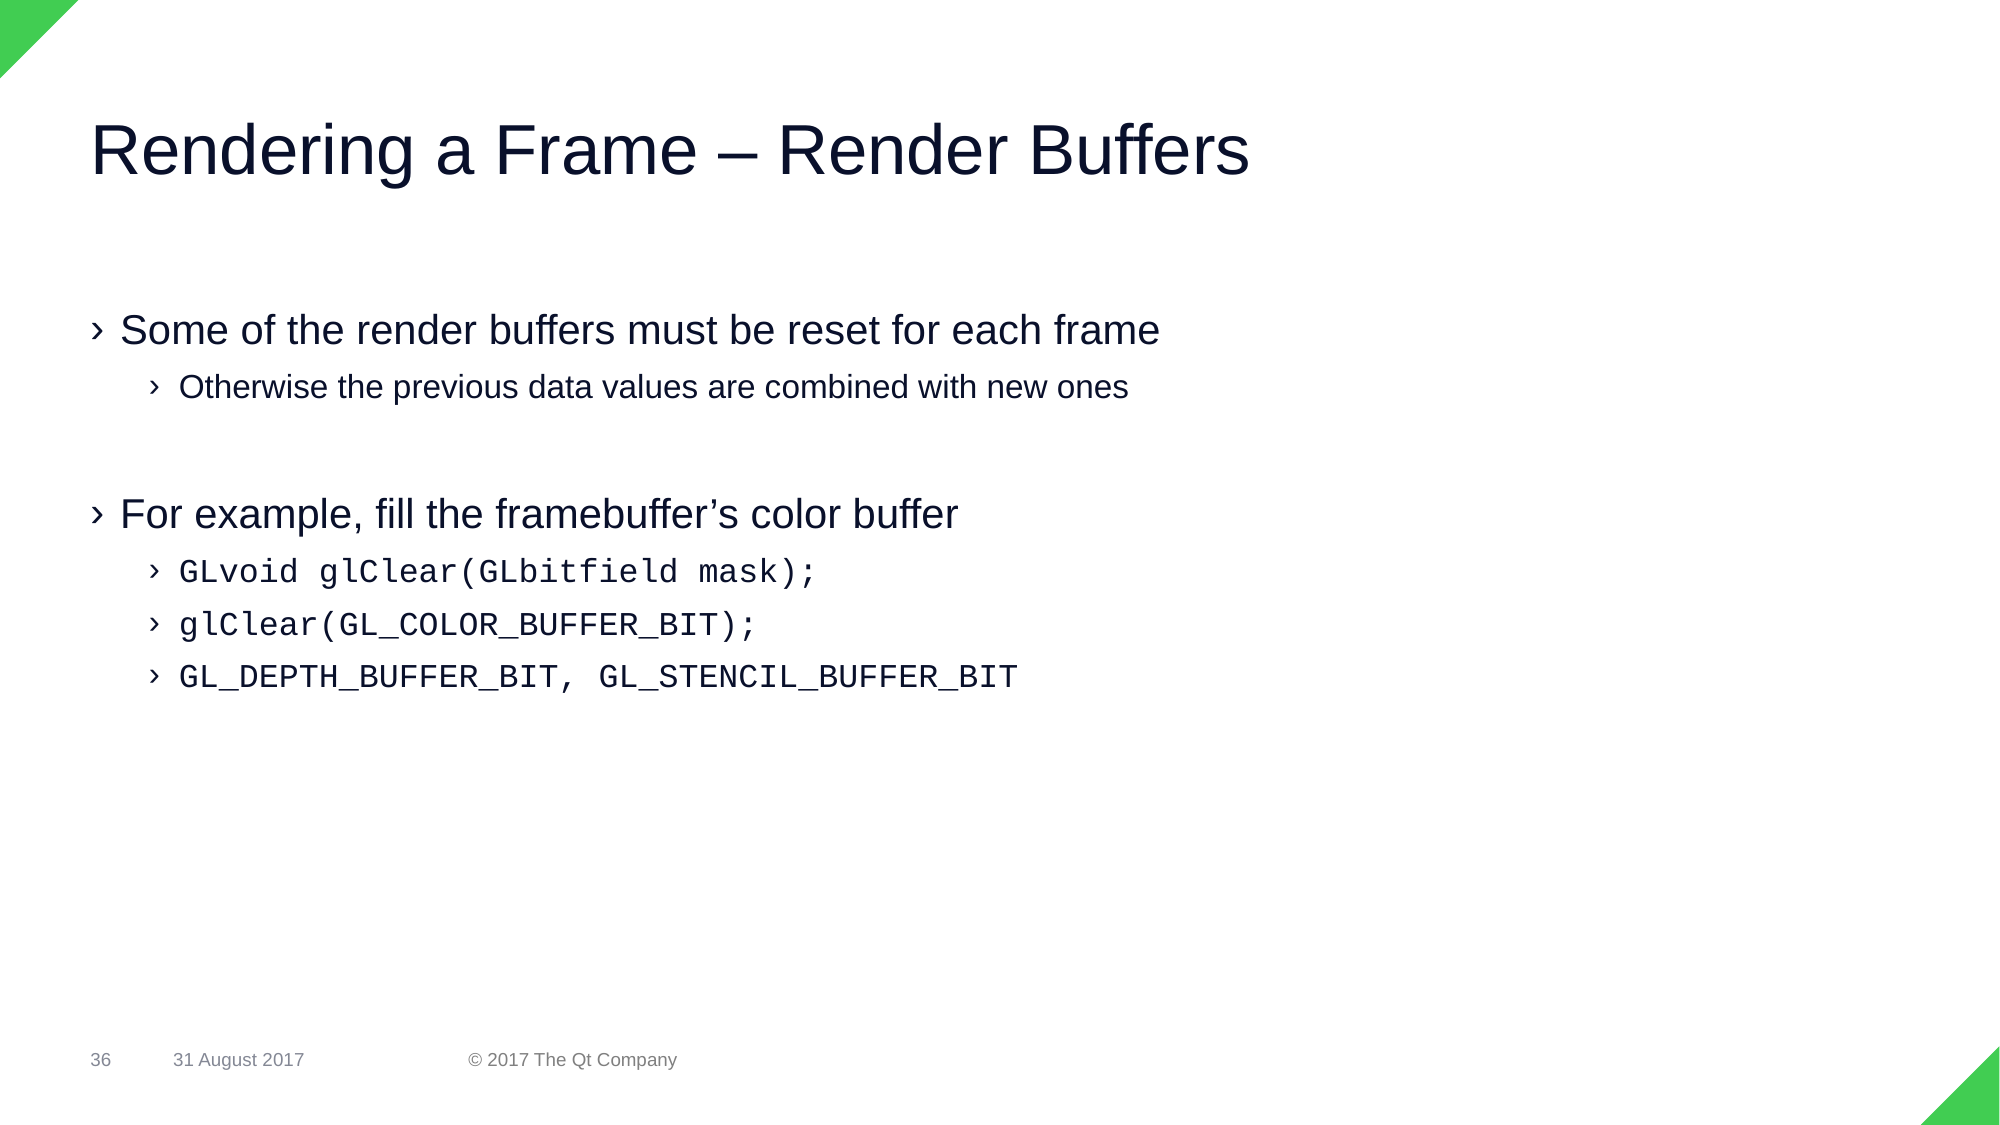

# Rendering a Frame – Render Buffers
Some of the render buffers must be reset for each frame
Otherwise the previous data values are combined with new ones

For example, fill the framebuffer’s color buffer
GLvoid glClear(GLbitfield mask);
glClear(GL_COLOR_BUFFER_BIT);
GL_DEPTH_BUFFER_BIT, GL_STENCIL_BUFFER_BIT
36
31 August 2017
© 2017 The Qt Company